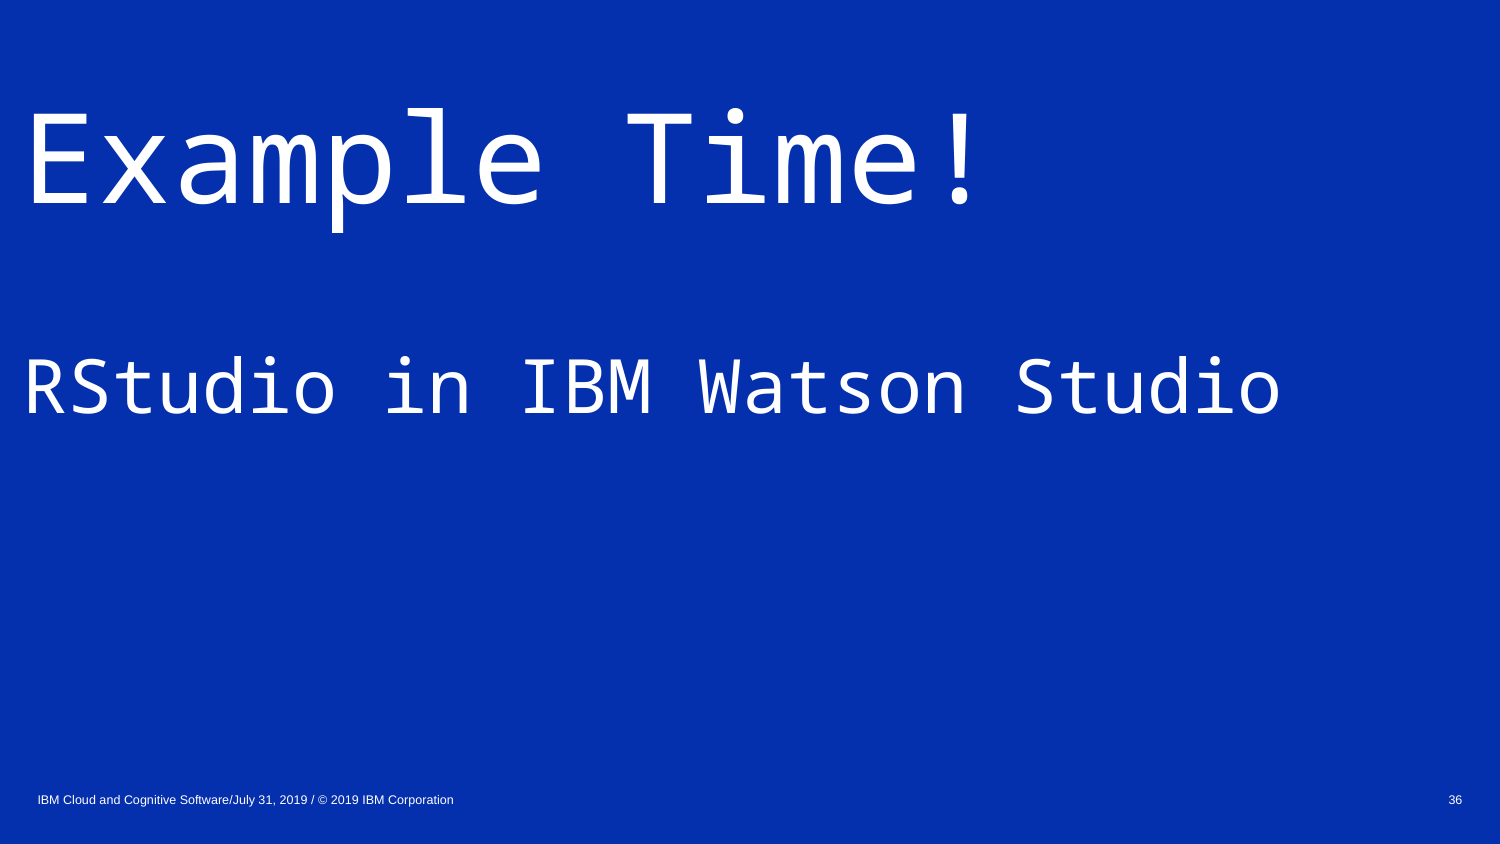

# Example Time! RStudio in IBM Watson Studio
IBM Cloud and Cognitive Software/July 31, 2019 / © 2019 IBM Corporation
36